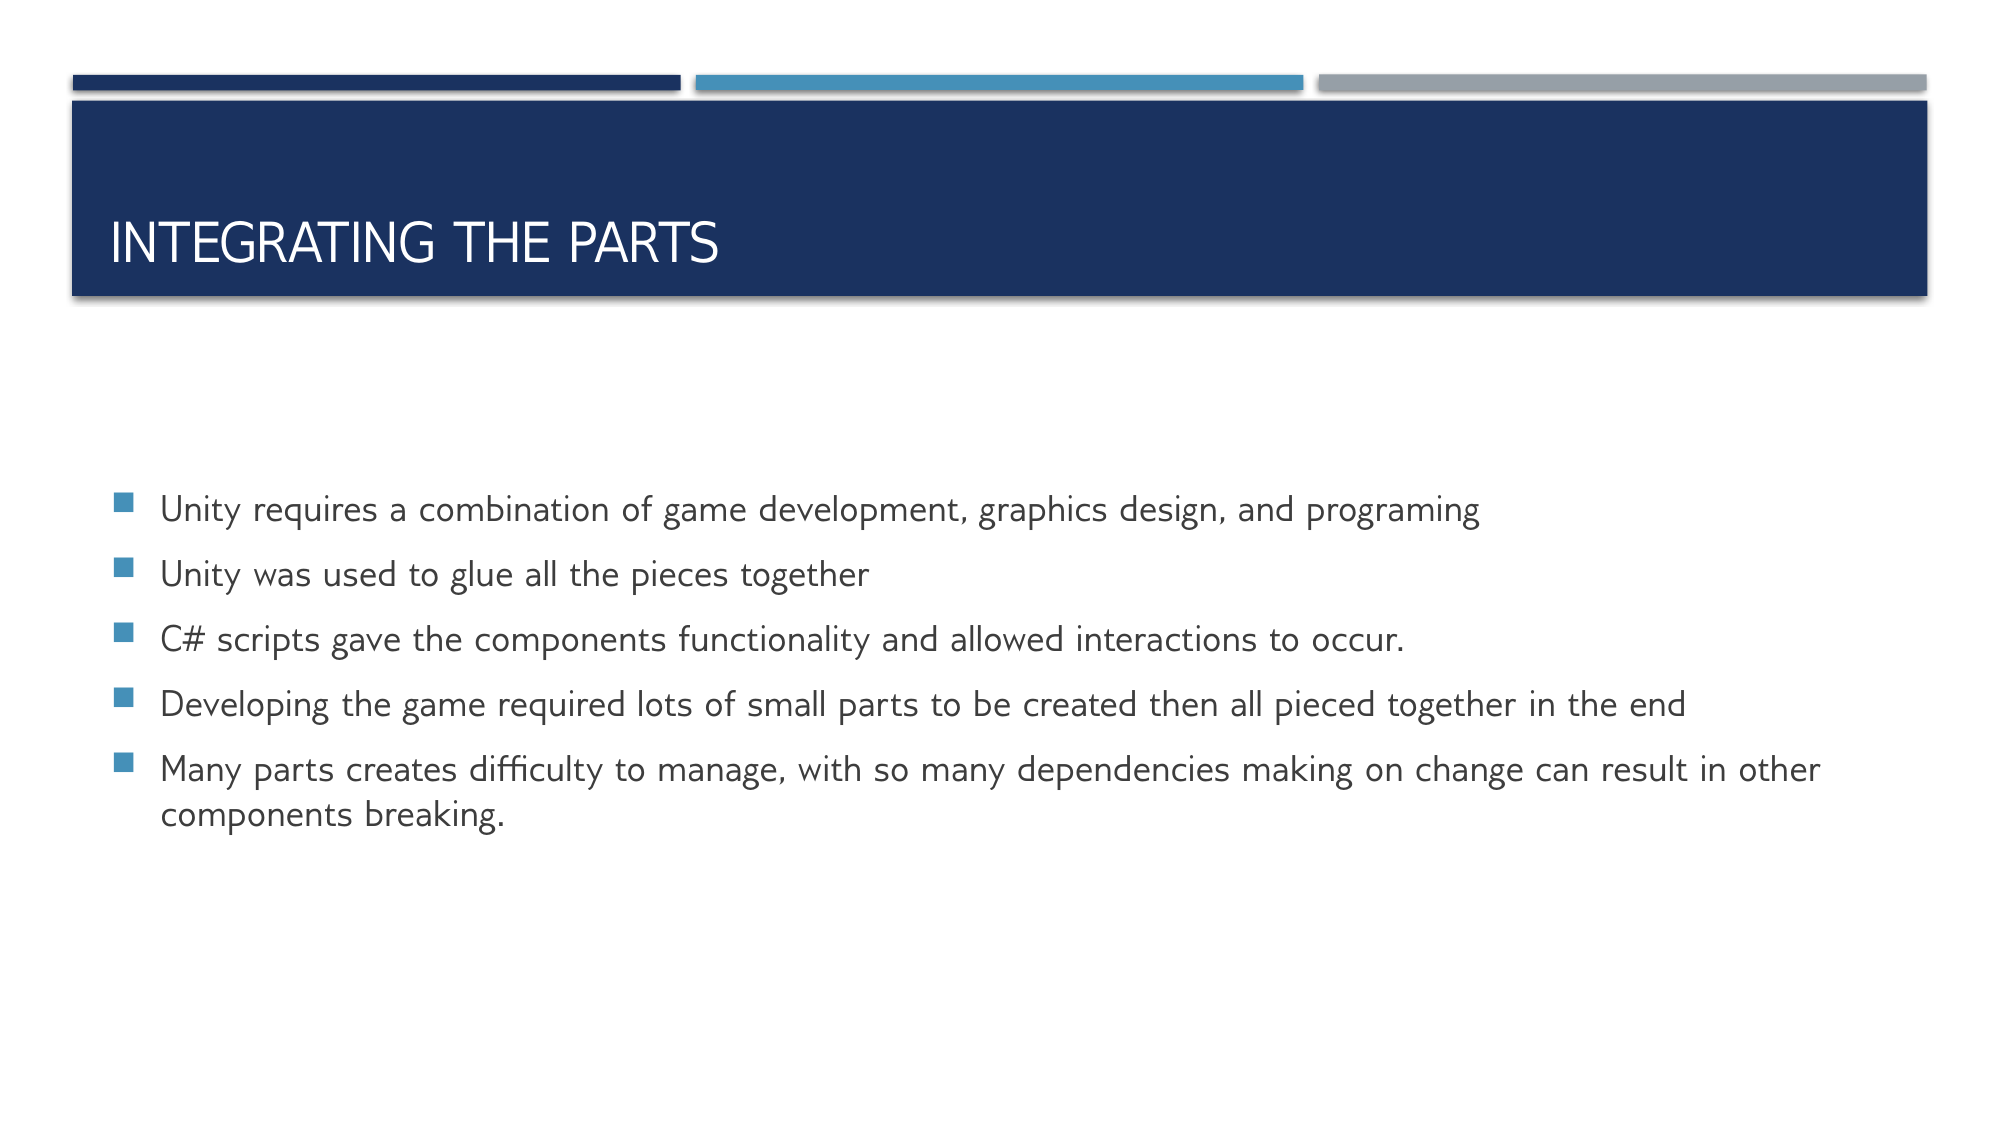

# Integrating the parts
Unity requires a combination of game development, graphics design, and programing
Unity was used to glue all the pieces together
C# scripts gave the components functionality and allowed interactions to occur.
Developing the game required lots of small parts to be created then all pieced together in the end
Many parts creates difficulty to manage, with so many dependencies making on change can result in other components breaking.